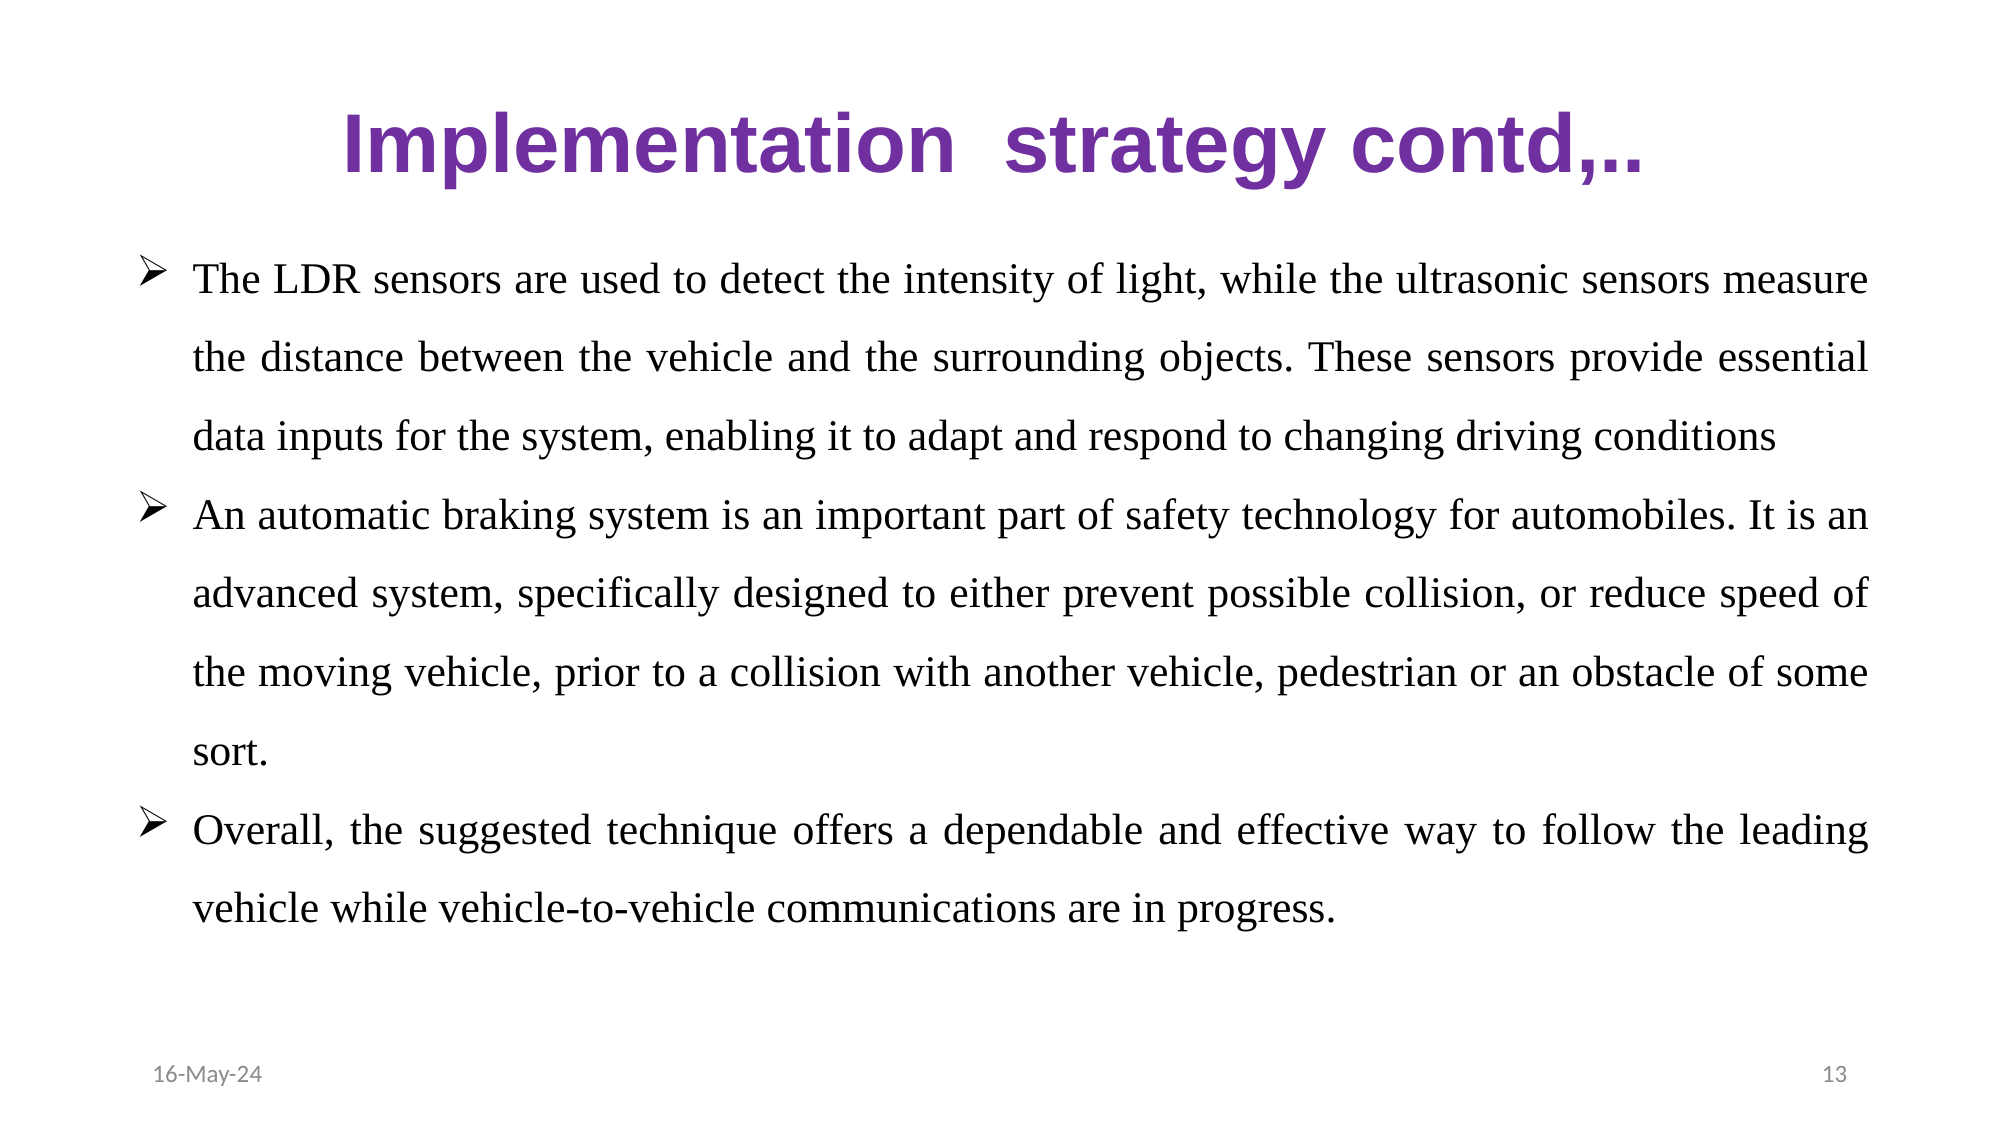

# Implementation  strategy contd,..
The LDR sensors are used to detect the intensity of light, while the ultrasonic sensors measure the distance between the vehicle and the surrounding objects. These sensors provide essential data inputs for the system, enabling it to adapt and respond to changing driving conditions
An automatic braking system is an important part of safety technology for automobiles. It is an advanced system, specifically designed to either prevent possible collision, or reduce speed of the moving vehicle, prior to a collision with another vehicle, pedestrian or an obstacle of some sort.
Overall, the suggested technique offers a dependable and effective way to follow the leading vehicle while vehicle-to-vehicle communications are in progress.

16-May-24
13